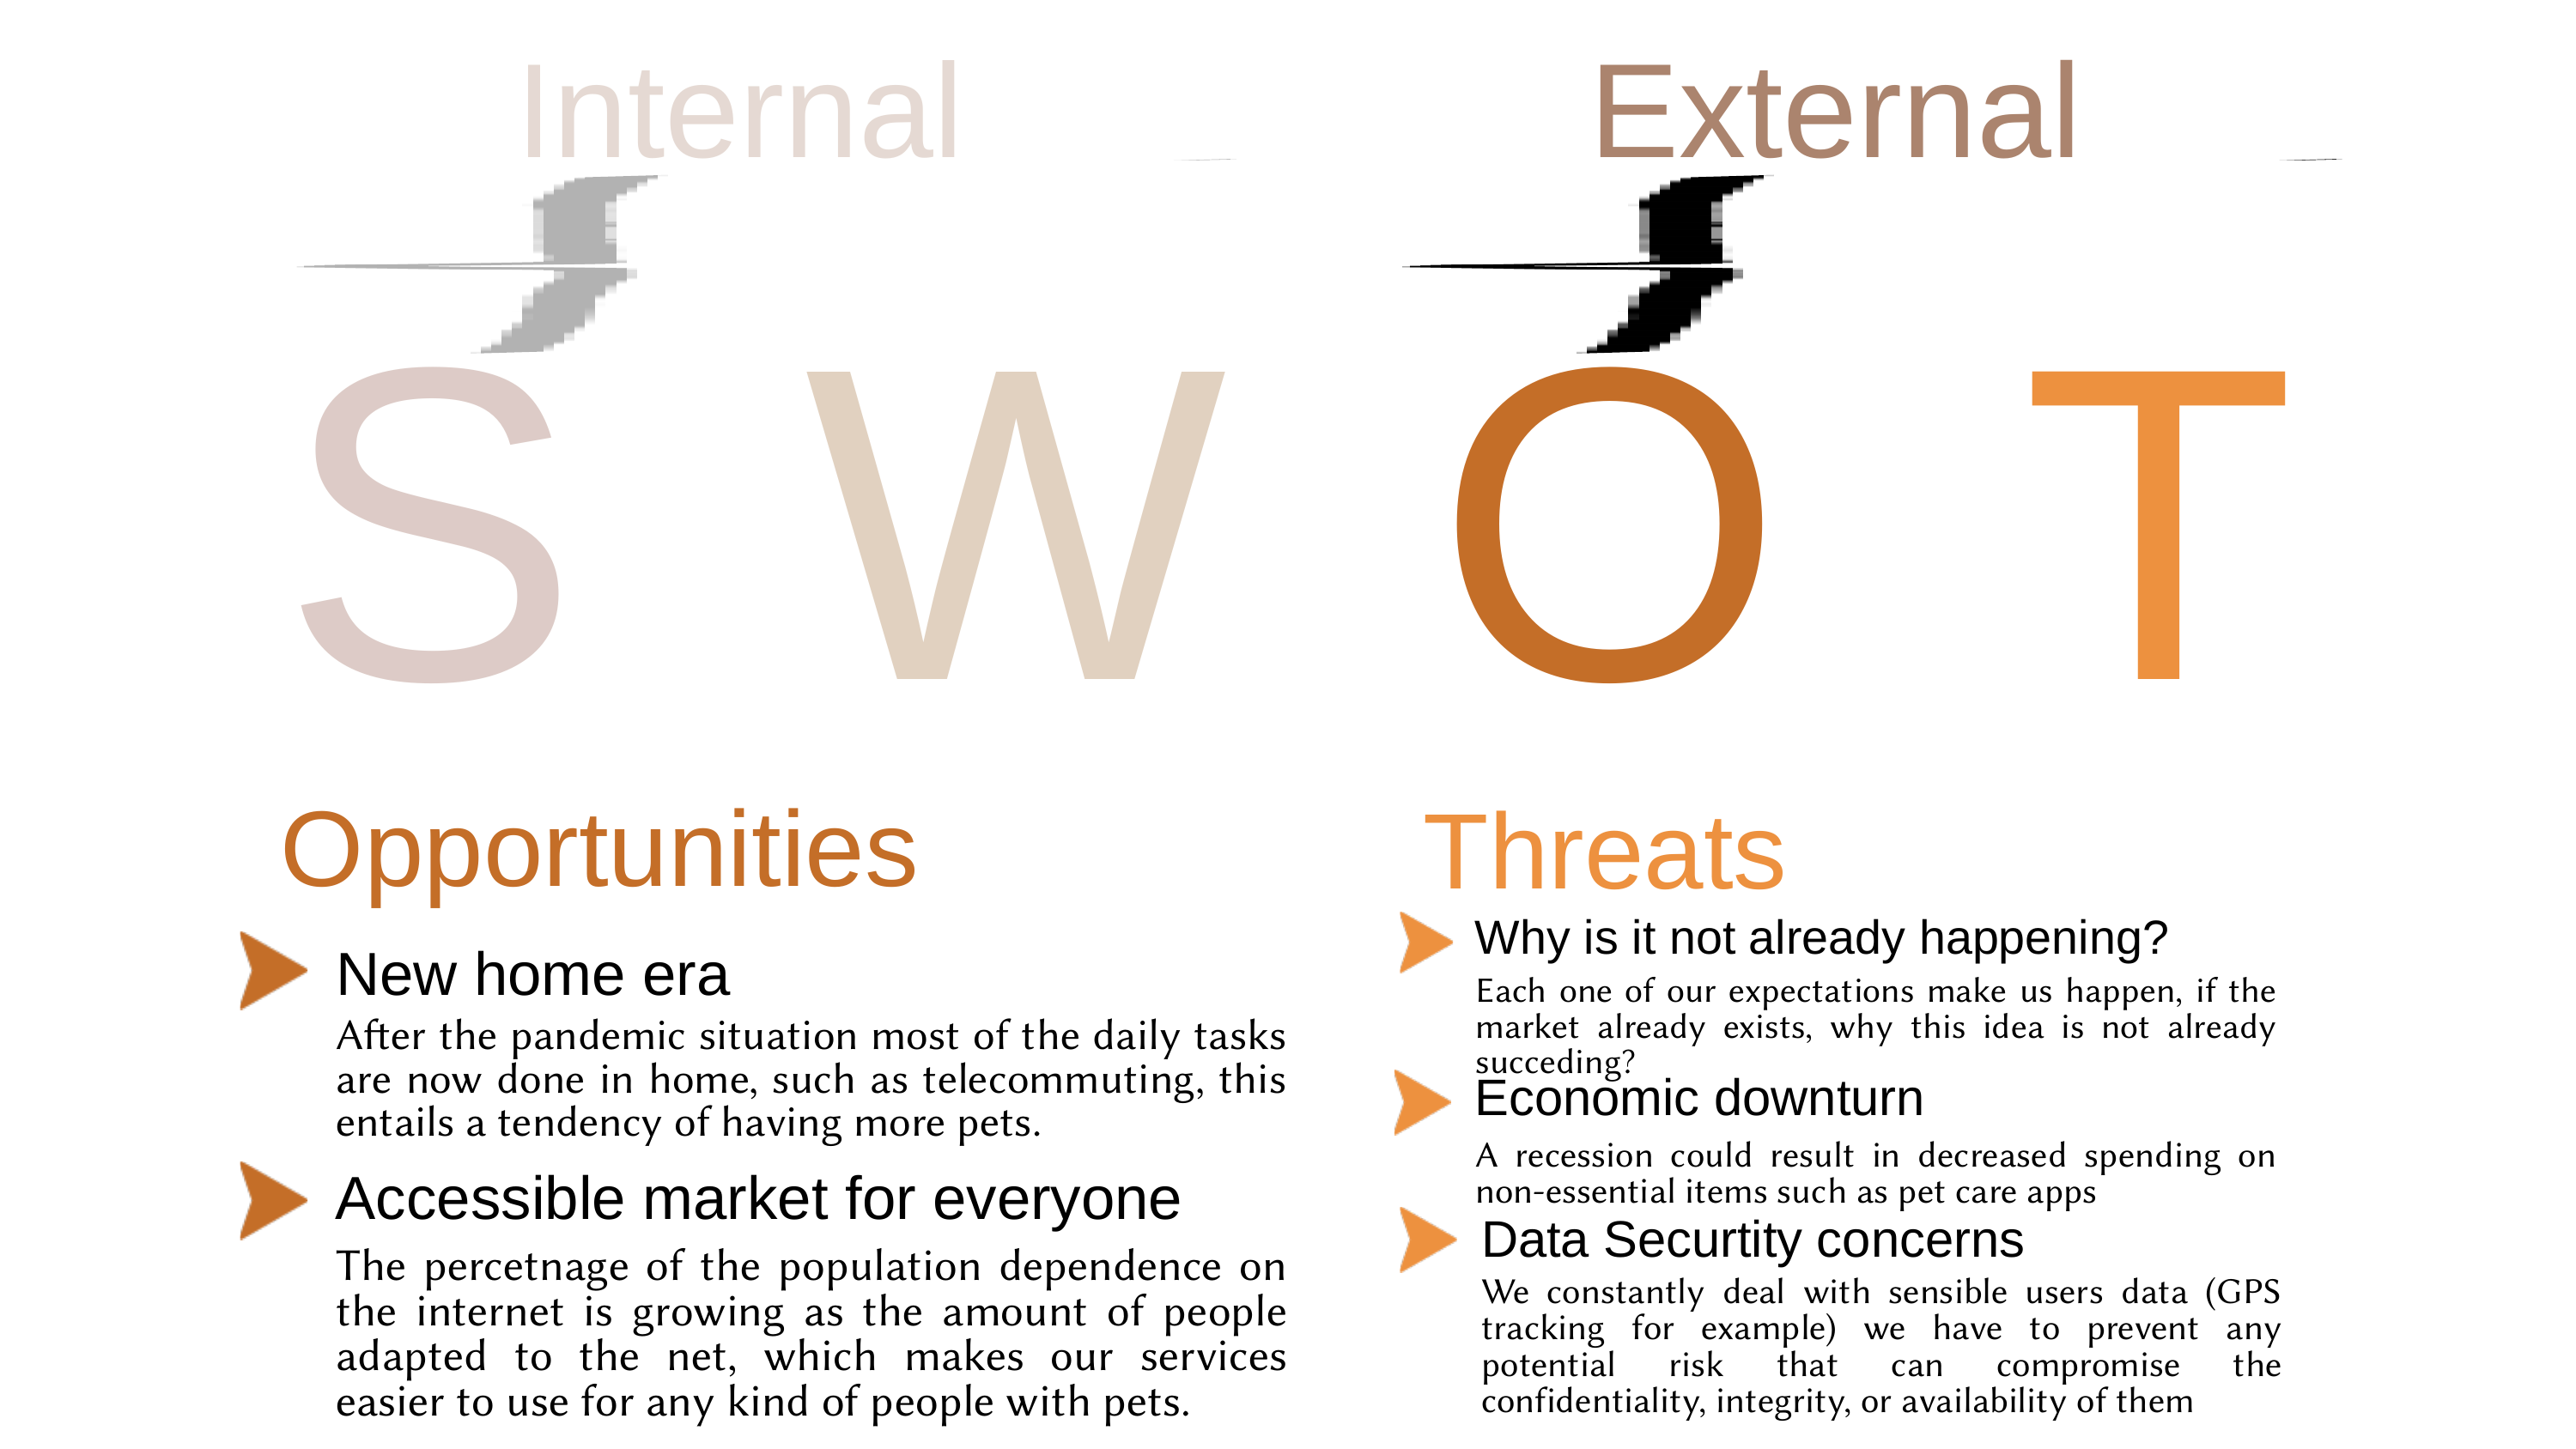

Internal
External
S
W
O
T
Opportunities
Threats

Why is it not already happening?
New home era

Each one of our expectations make us happen, if the market already exists, why this idea is not already succeding?
After the pandemic situation most of the daily tasks are now done in home, such as telecommuting, this entails a tendency of having more pets.

Economic downturn
A recession could result in decreased spending on non-essential items such as pet care apps

Accessible market for everyone
Data Securtity concerns

The percetnage of the population dependence on the internet is growing as the amount of people adapted to the net, which makes our services easier to use for any kind of people with pets.
We constantly deal with sensible users data (GPS tracking for example) we have to prevent any potential risk that can compromise the confidentiality, integrity, or availability of them